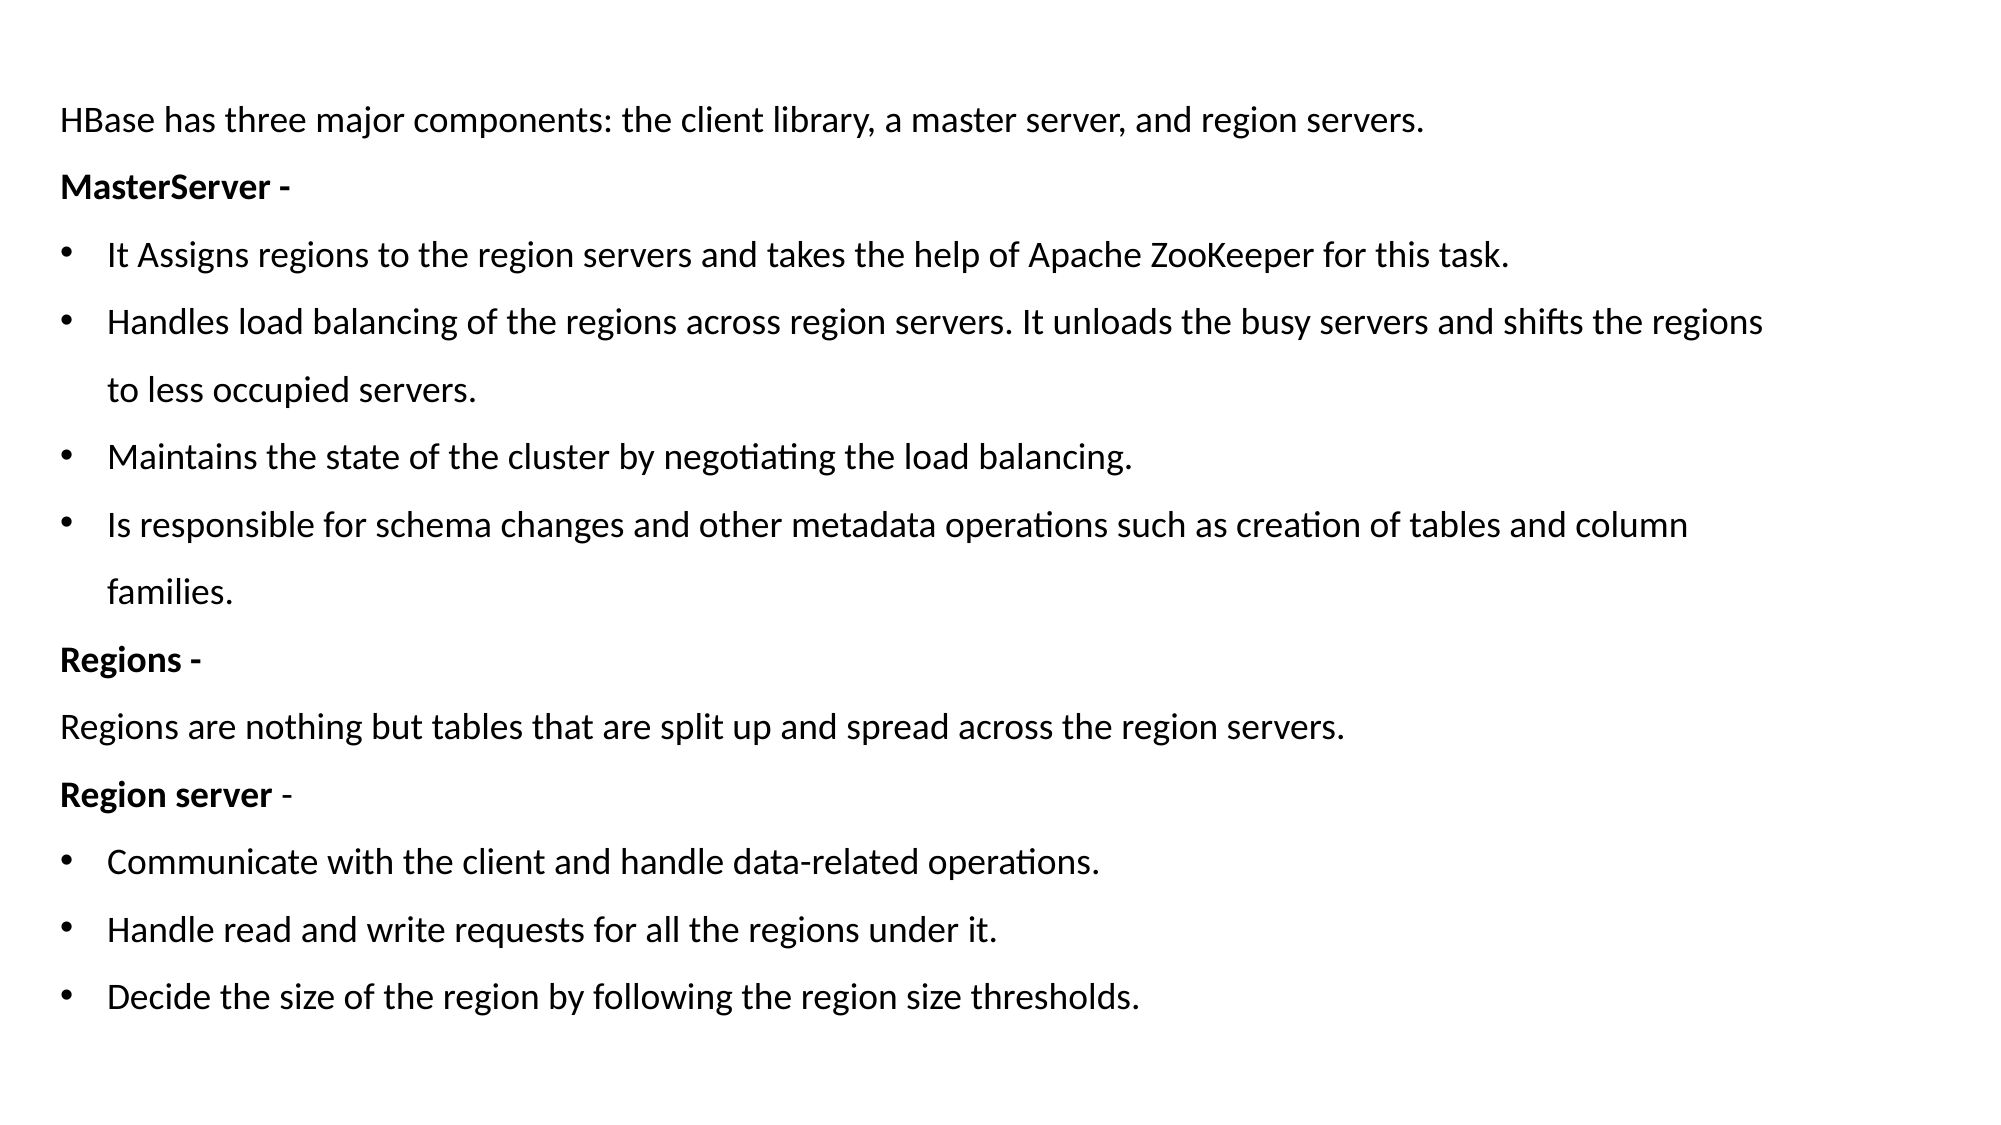

HBase has three major components: the client library, a master server, and region servers.
MasterServer -
It Assigns regions to the region servers and takes the help of Apache ZooKeeper for this task.
Handles load balancing of the regions across region servers. It unloads the busy servers and shifts the regions to less occupied servers.
Maintains the state of the cluster by negotiating the load balancing.
Is responsible for schema changes and other metadata operations such as creation of tables and column families.
Regions -
Regions are nothing but tables that are split up and spread across the region servers.
Region server -
Communicate with the client and handle data-related operations.
Handle read and write requests for all the regions under it.
Decide the size of the region by following the region size thresholds.